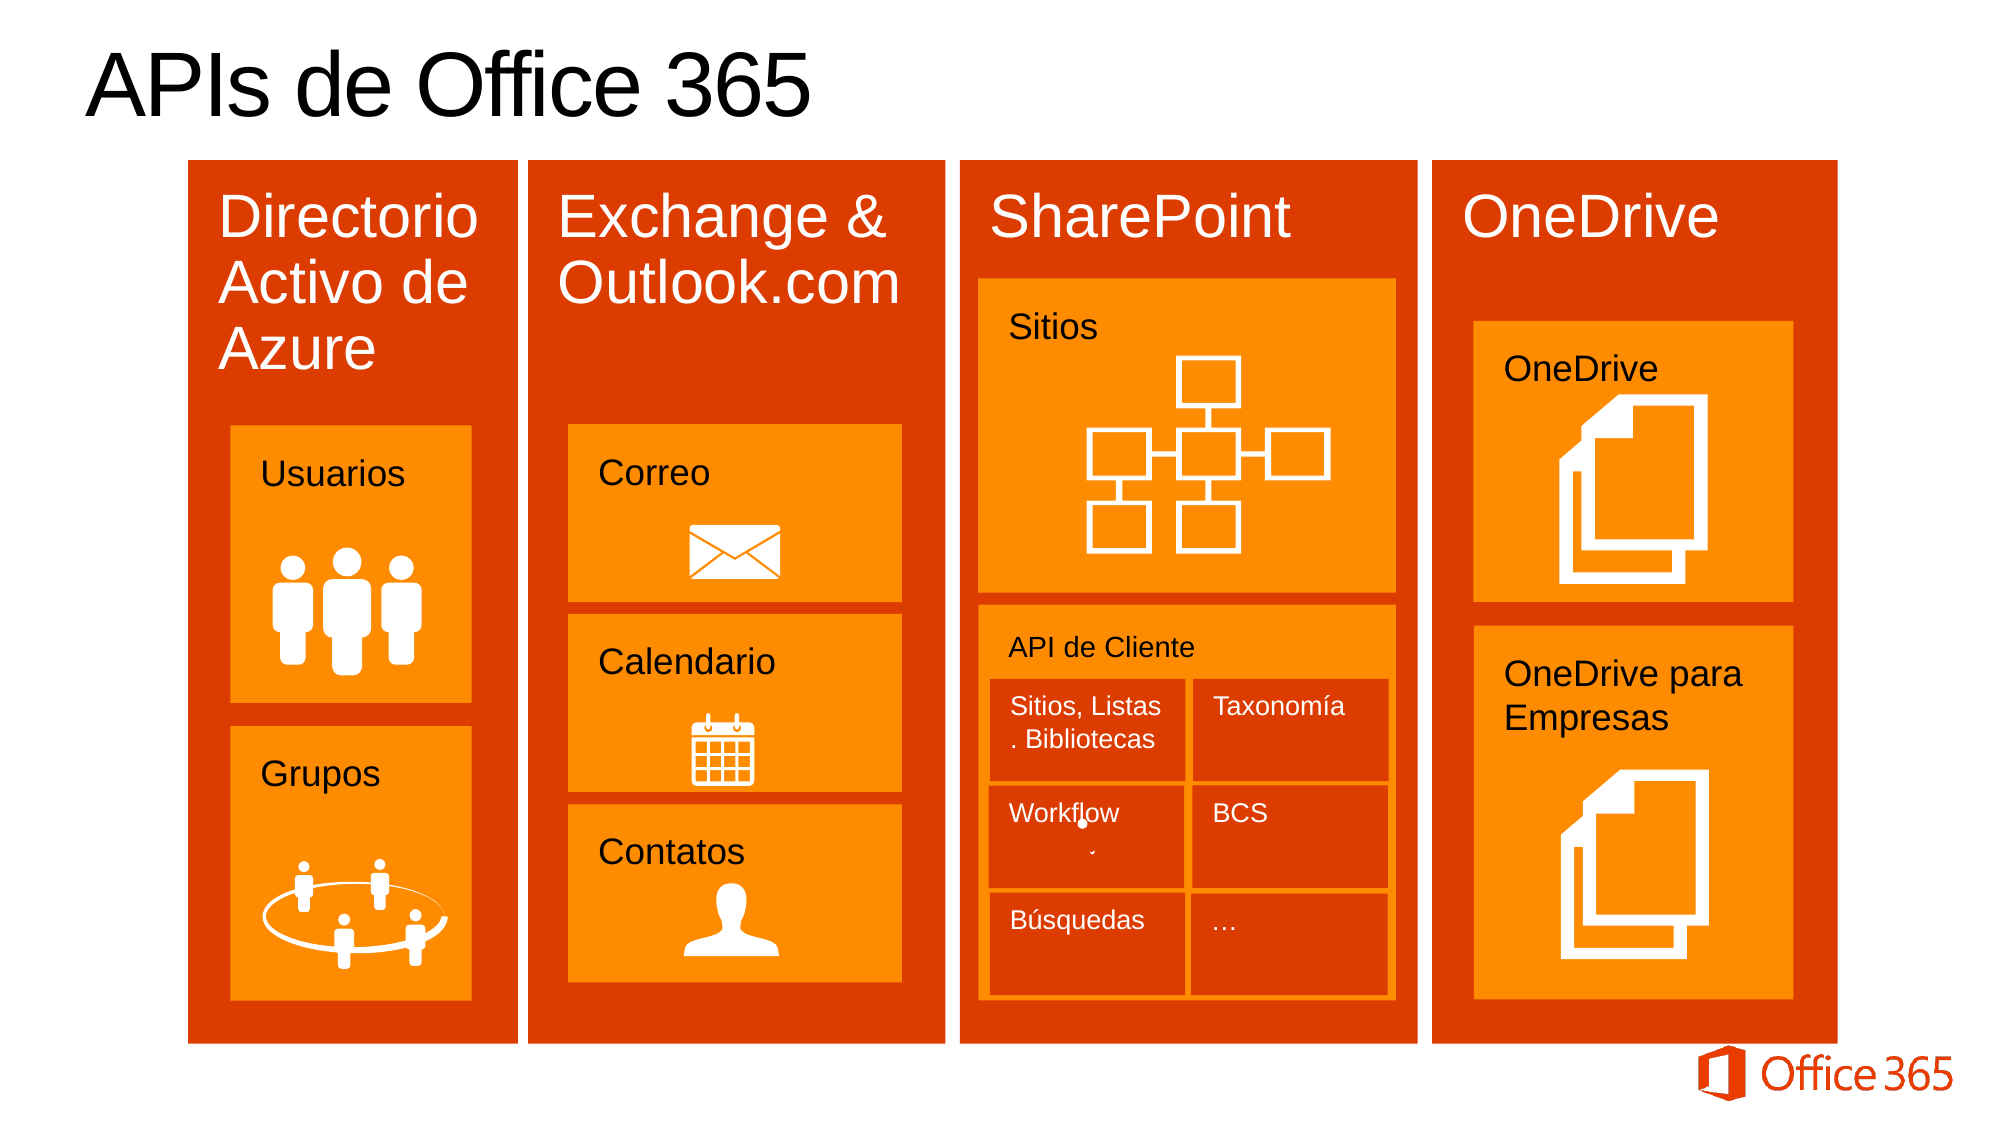

# APIs de Office 365
Directorio Activo de Azure
Usuarios

Grupos

Exchange & Outlook.com
Correo

Calendario

Contatos

SharePoint
Sitios

OneDrive
OneDrive

OneDrive para Empresas

API de Cliente
Sitios, Listas . Bibliotecas
Taxonomía
BCS
Workflow

Búsquedas
…